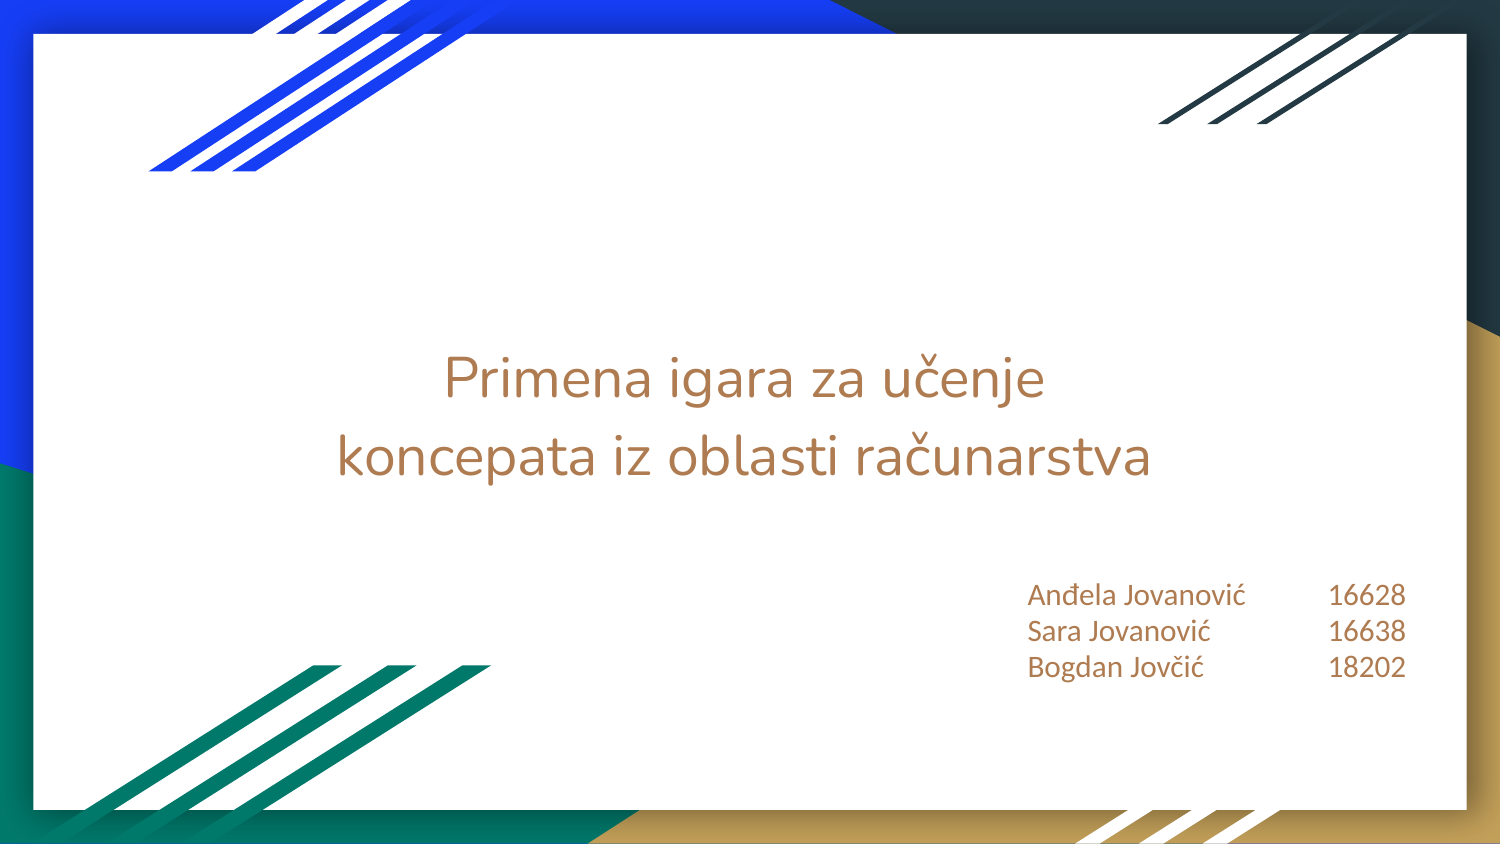

# Primena igara za učenje koncepata iz oblasti računarstva
Anđela Jovanović   	16628
Sara Jovanović    	16638
Bogdan Jovčić     	18202